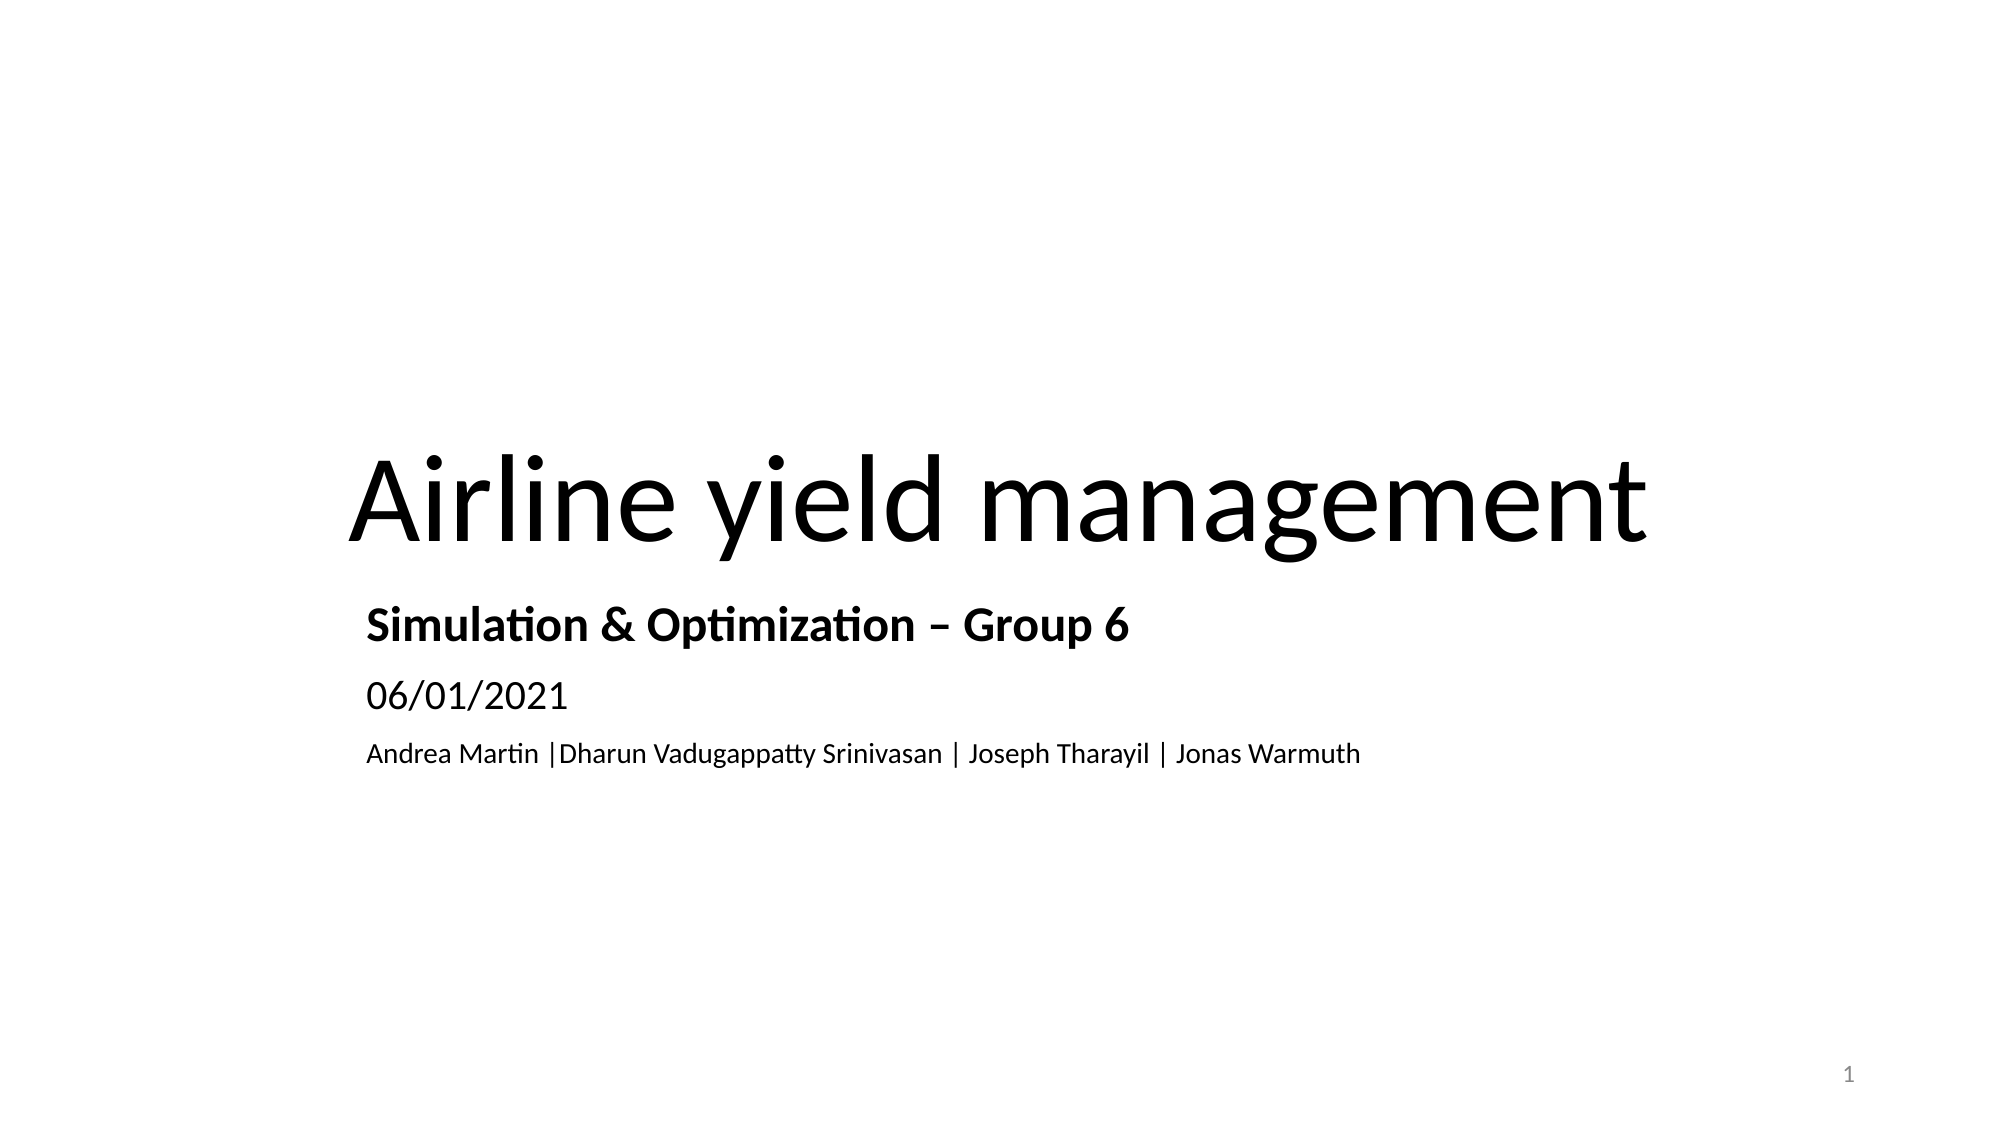

# Airline yield management
Simulation & Optimization – Group 6
06/01/2021
Andrea Martin |Dharun Vadugappatty Srinivasan | Joseph Tharayil | Jonas Warmuth
1